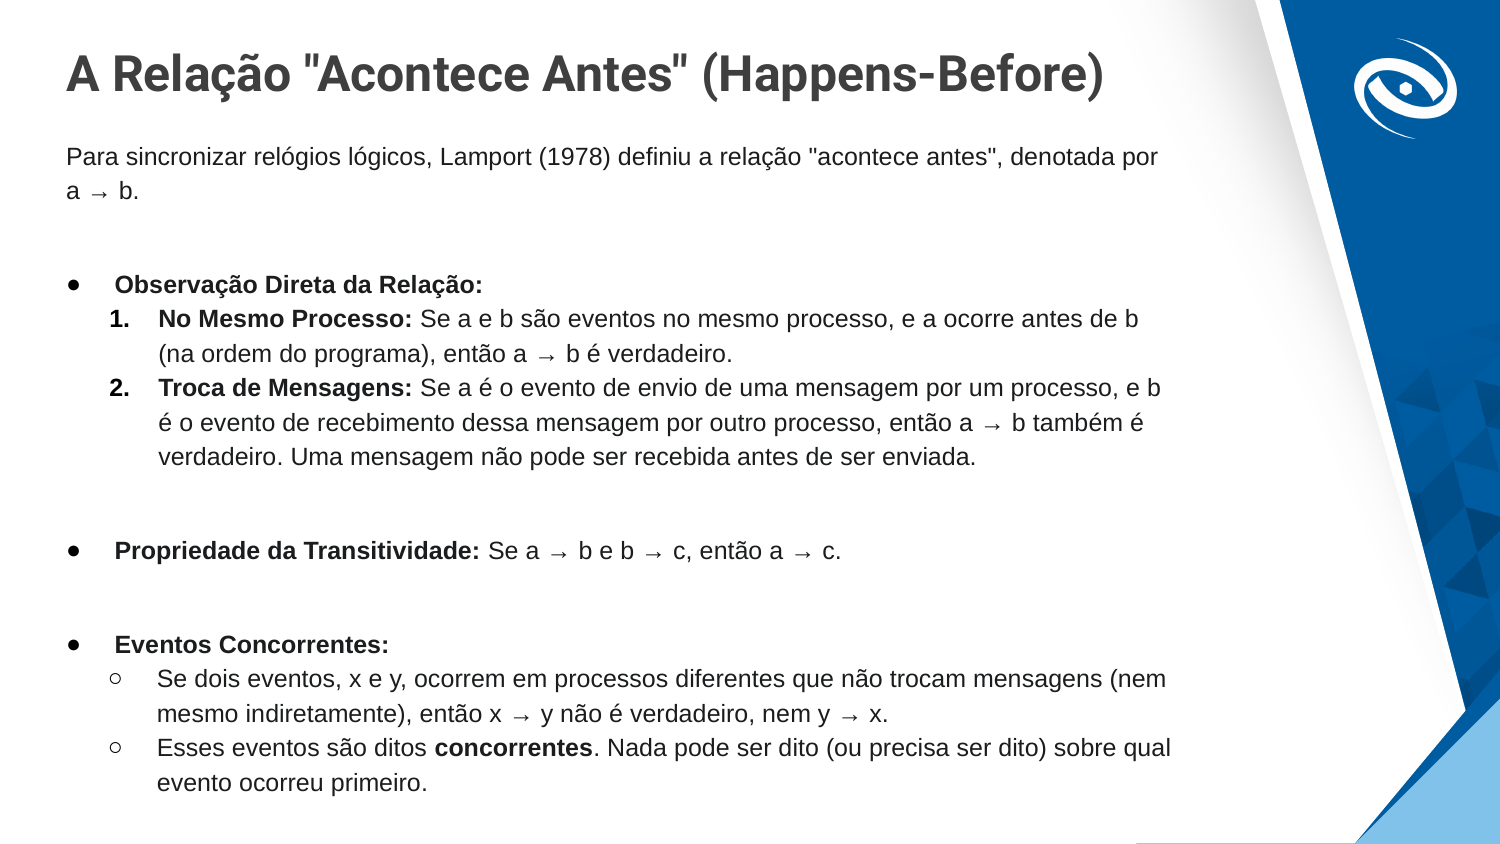

# A Relação "Acontece Antes" (Happens-Before)
Para sincronizar relógios lógicos, Lamport (1978) definiu a relação "acontece antes", denotada por a → b.

Observação Direta da Relação:
No Mesmo Processo: Se a e b são eventos no mesmo processo, e a ocorre antes de b (na ordem do programa), então a → b é verdadeiro.
Troca de Mensagens: Se a é o evento de envio de uma mensagem por um processo, e b é o evento de recebimento dessa mensagem por outro processo, então a → b também é verdadeiro. Uma mensagem não pode ser recebida antes de ser enviada.

Propriedade da Transitividade: Se a → b e b → c, então a → c.

Eventos Concorrentes:
Se dois eventos, x e y, ocorrem em processos diferentes que não trocam mensagens (nem mesmo indiretamente), então x → y não é verdadeiro, nem y → x.
Esses eventos são ditos concorrentes. Nada pode ser dito (ou precisa ser dito) sobre qual evento ocorreu primeiro.